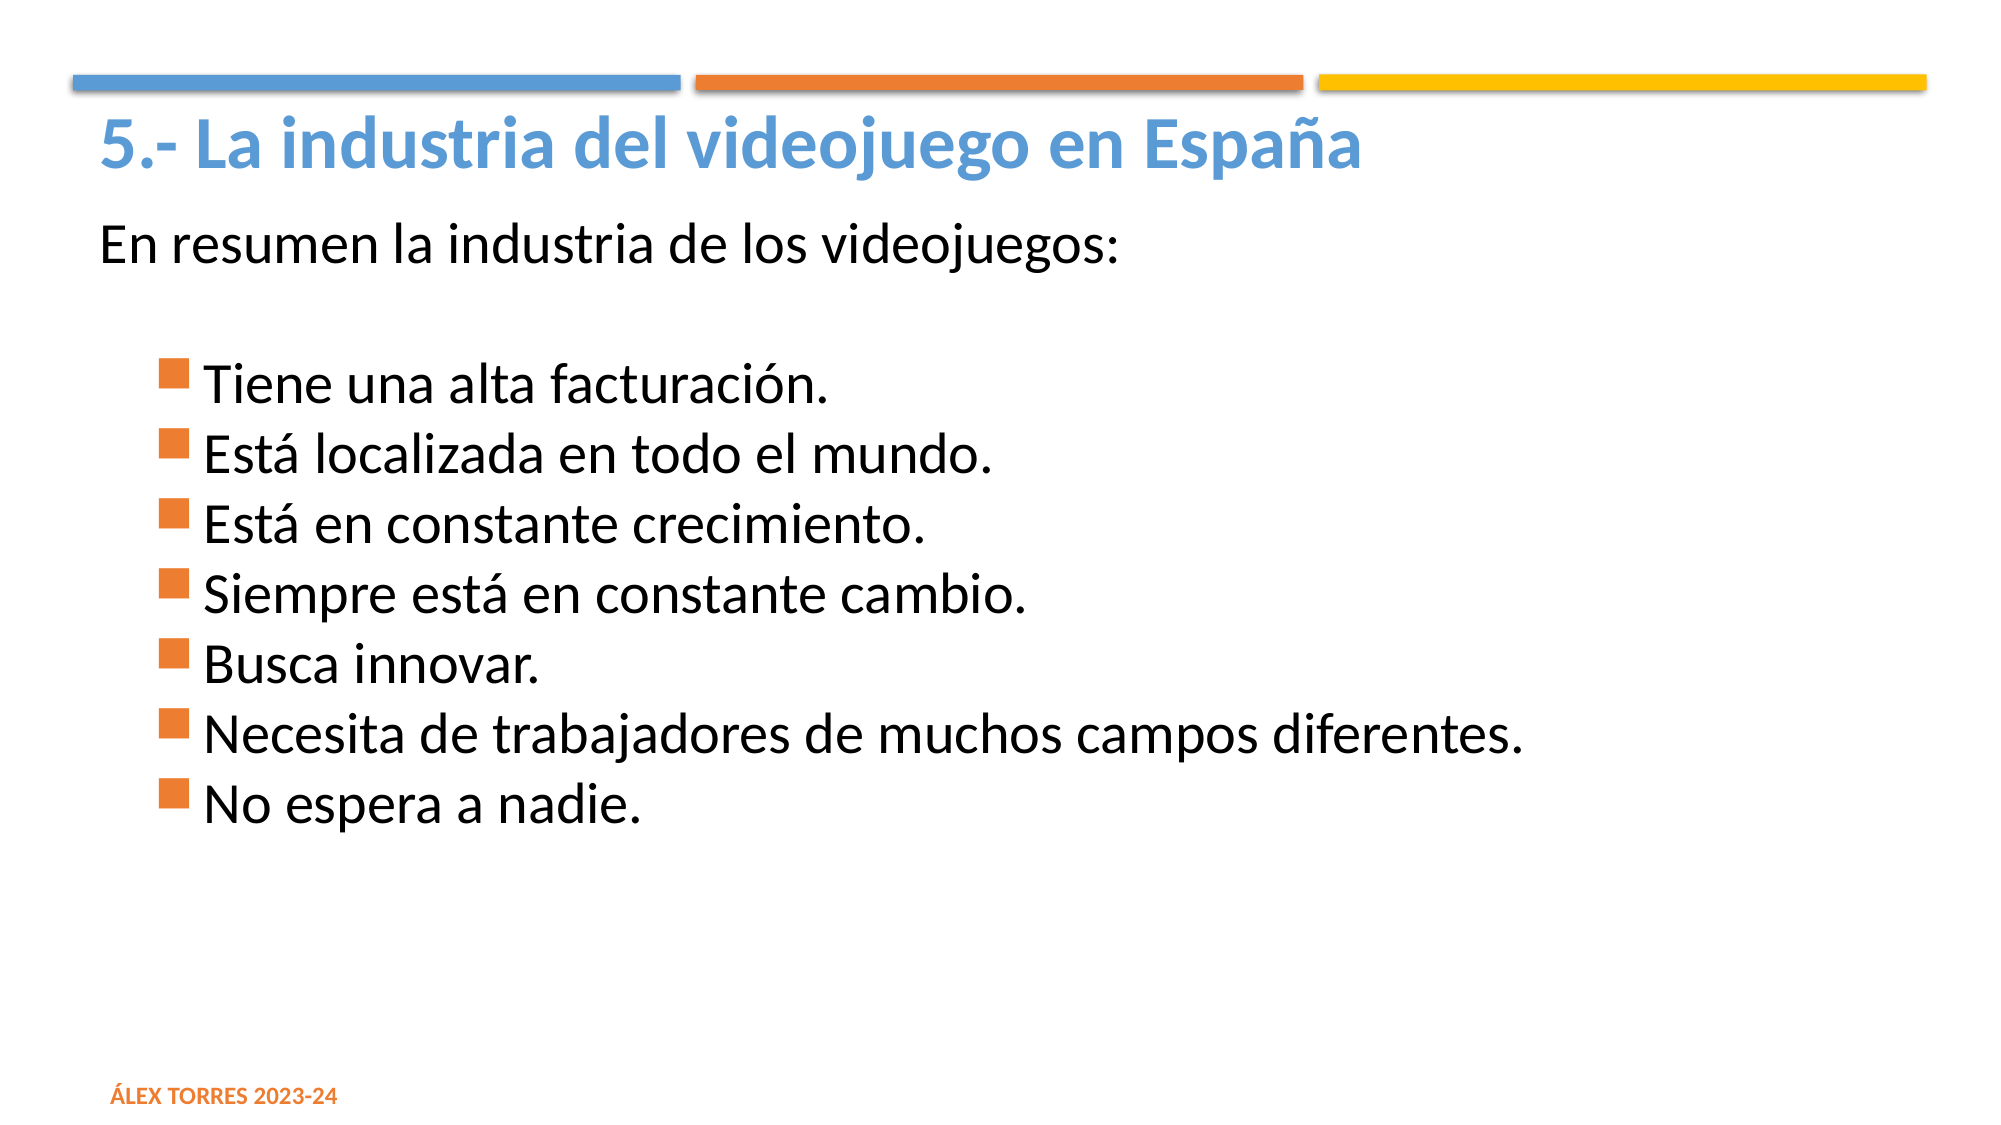

5.- La industria del videojuego en España
En resumen la industria de los videojuegos:

Tiene una alta facturación.
Está localizada en todo el mundo.
Está en constante crecimiento.
Siempre está en constante cambio.
Busca innovar.
Necesita de trabajadores de muchos campos diferentes.
No espera a nadie.